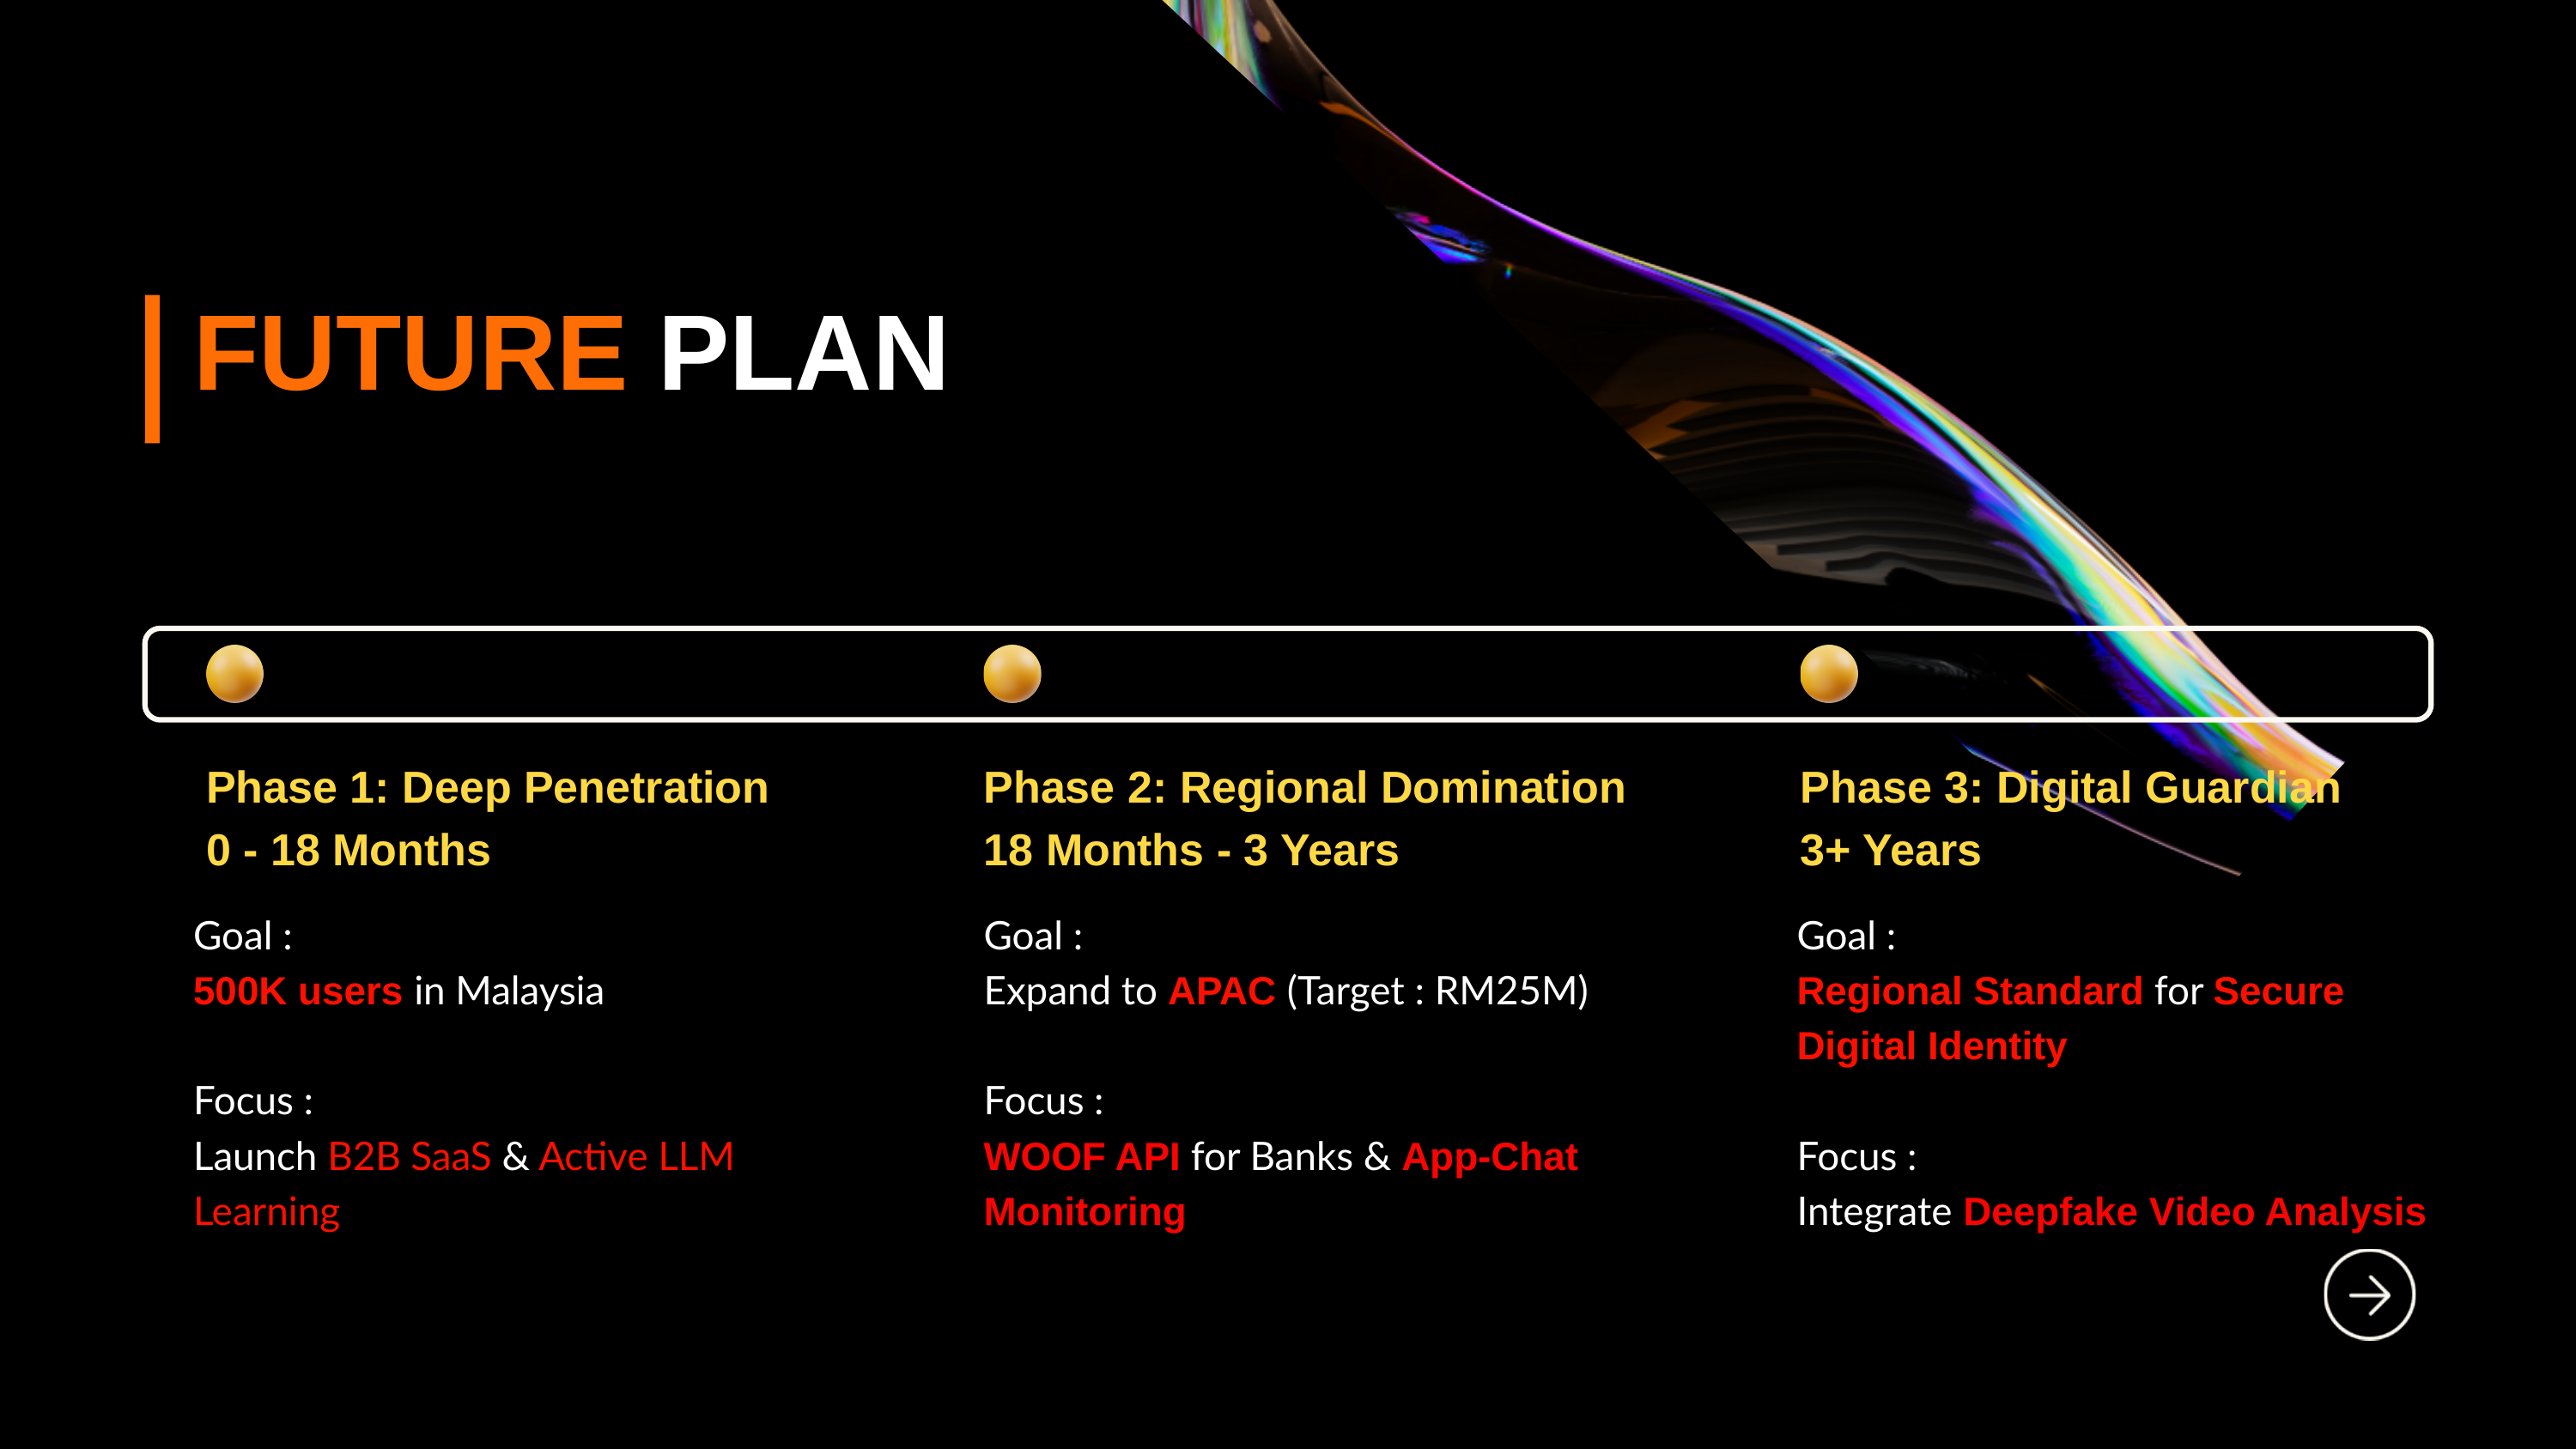

FUTURE PLAN

Phase 1: Deep Penetration
0 - 18 Months
Phase 2: Regional Domination
18 Months - 3 Years
Phase 3: Digital Guardian
3+ Years
Goal :
500K users in Malaysia

Focus :
Launch B2B SaaS & Active LLM Learning
Goal :
Expand to APAC (Target : RM25M)

Focus :
WOOF API for Banks & App-Chat Monitoring
Goal :
Regional Standard for Secure Digital Identity

Focus :
Integrate Deepfake Video Analysis